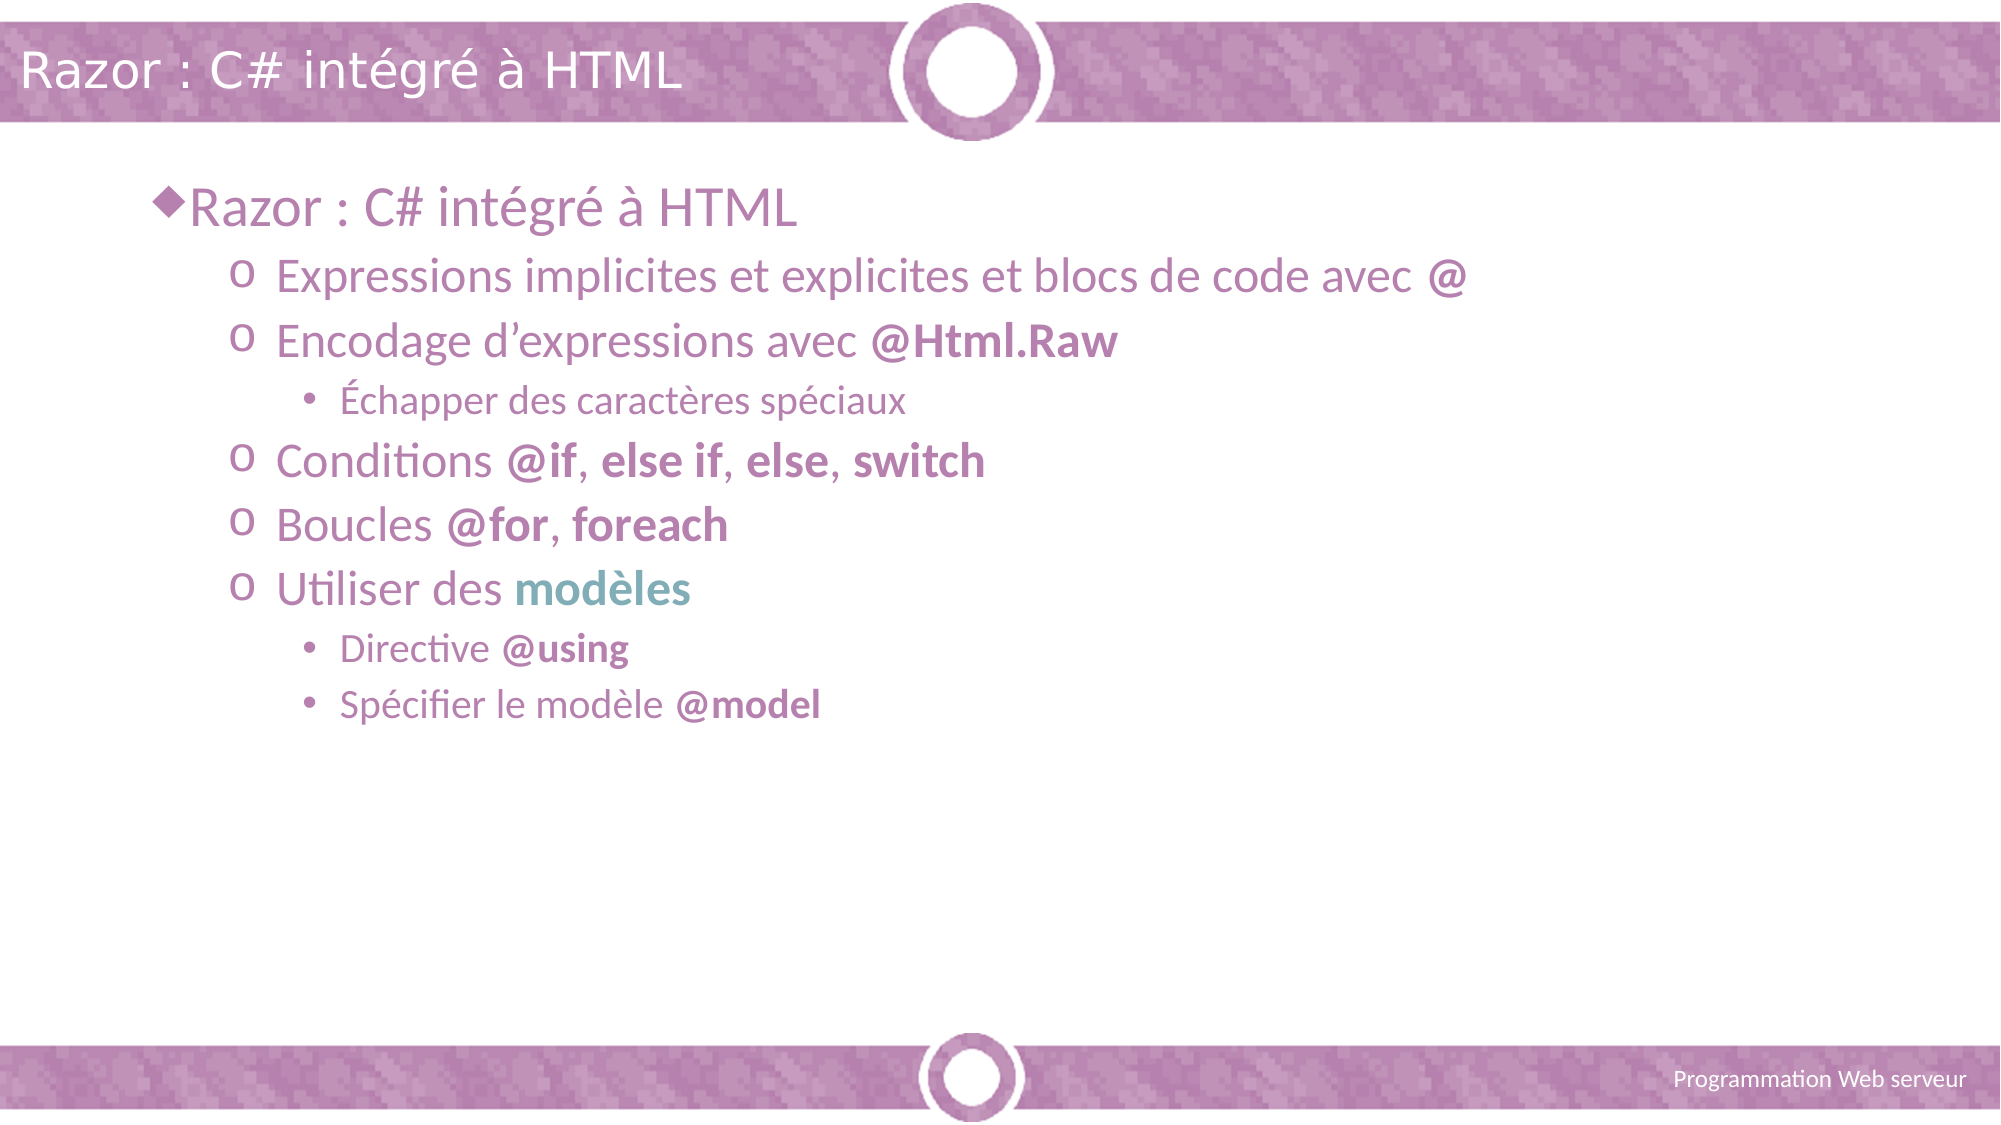

# Razor : C# intégré à HTML
Razor : C# intégré à HTML
 Expressions implicites et explicites et blocs de code avec @
 Encodage d’expressions avec @Html.Raw
Échapper des caractères spéciaux
 Conditions @if, else if, else, switch
 Boucles @for, foreach
 Utiliser des modèles
Directive @using
Spécifier le modèle @model